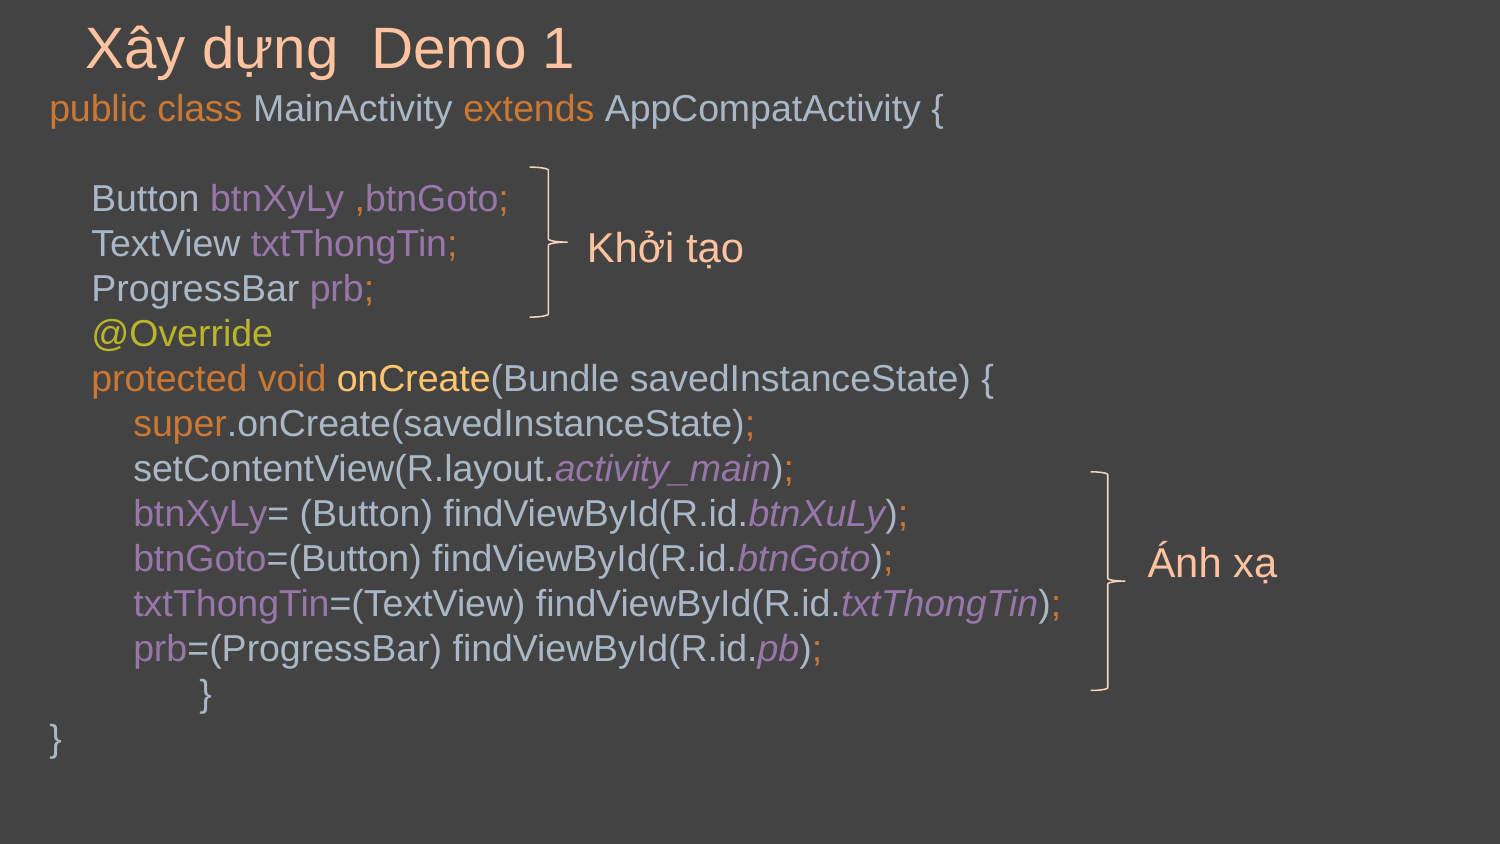

Xây dựng  Demo 1
public class MainActivity extends AppCompatActivity {
    Button btnXyLy ,btnGoto;
    TextView txtThongTin;
    ProgressBar prb;
    @Override
    protected void onCreate(Bundle savedInstanceState) {
        super.onCreate(savedInstanceState);
        setContentView(R.layout.activity_main);
        btnXyLy= (Button) findViewById(R.id.btnXuLy);
        btnGoto=(Button) findViewById(R.id.btnGoto);
        txtThongTin=(TextView) findViewById(R.id.txtThongTin);
        prb=(ProgressBar) findViewById(R.id.pb);
	}
}

# Khởi tạo

Ánh xạ